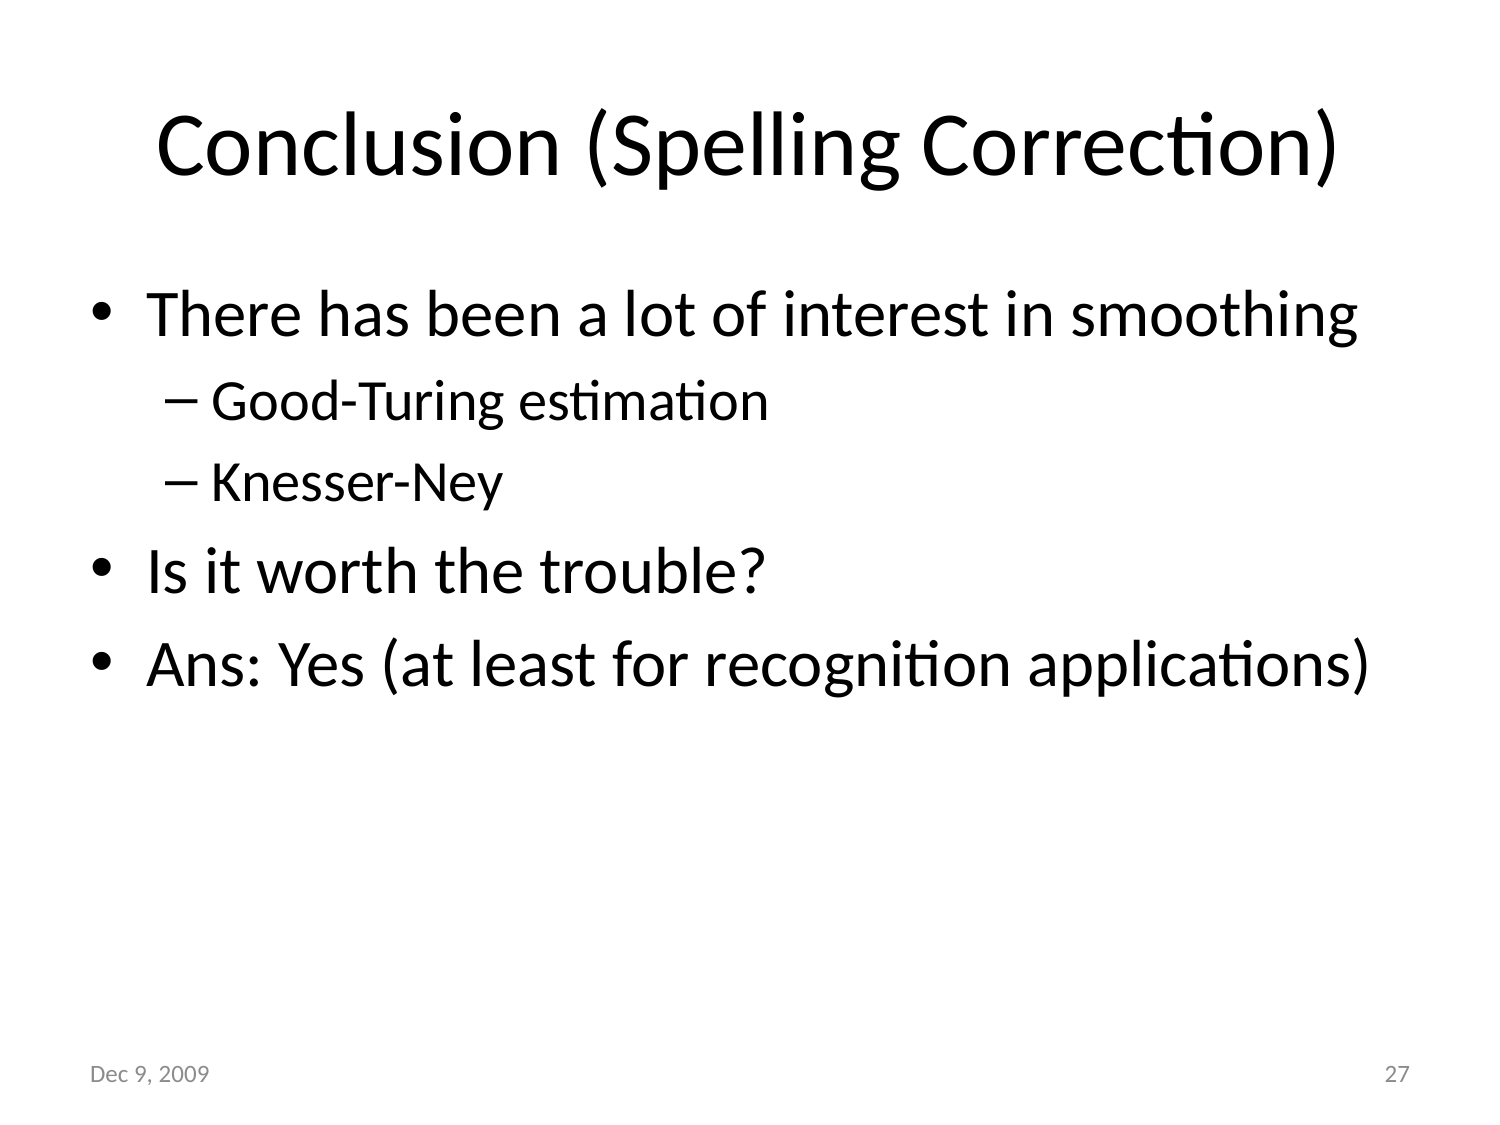

# Conclusion (Spelling Correction)
There has been a lot of interest in smoothing
Good-Turing estimation
Knesser-Ney
Is it worth the trouble?
Ans: Yes (at least for recognition applications)
Dec 9, 2009
27